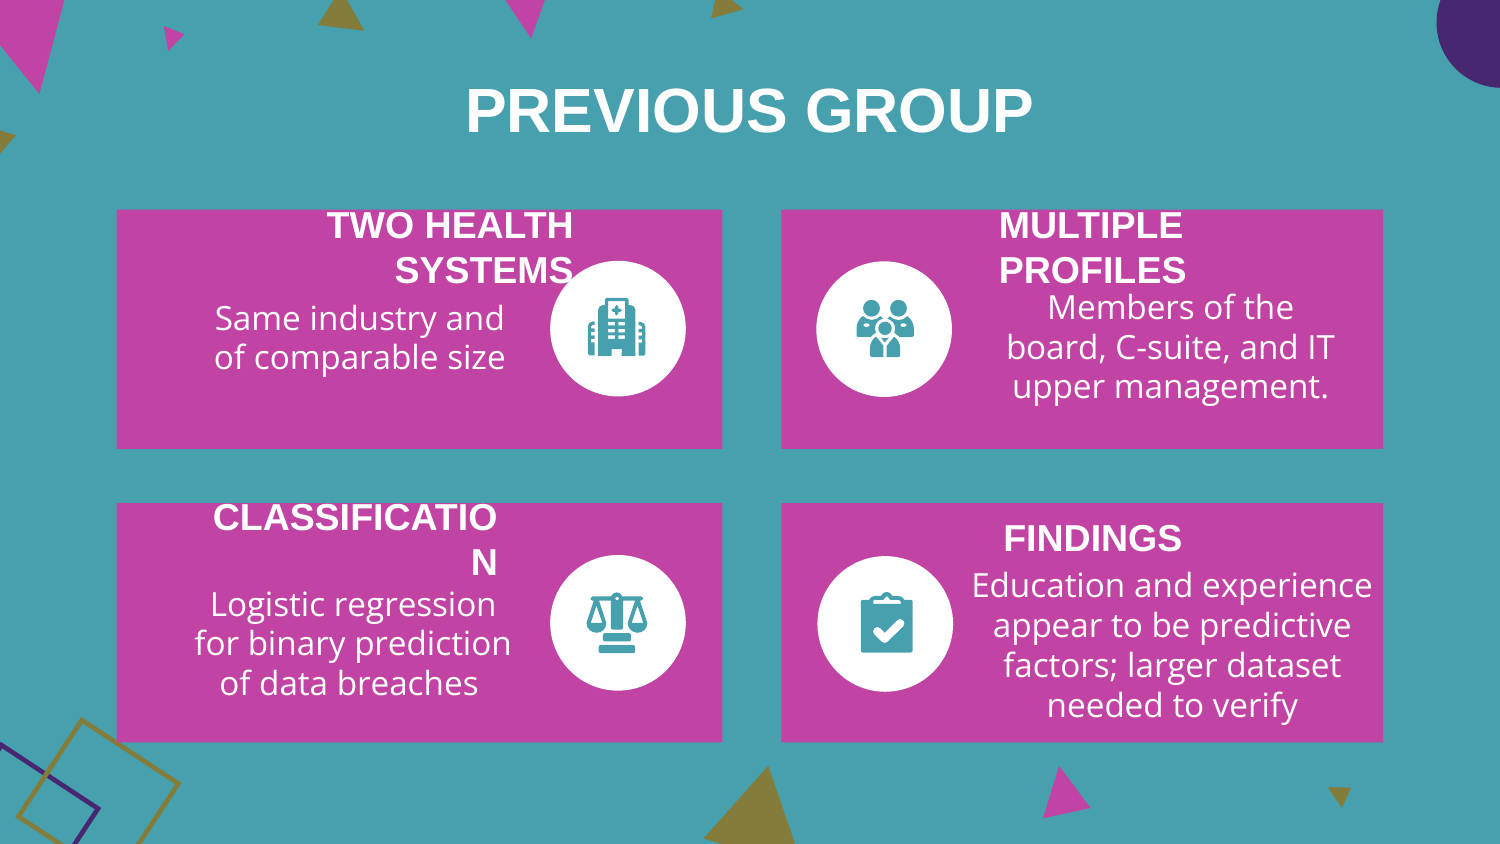

# PREVIOUS GROUP

TWO HEALTH SYSTEMS
MULTIPLE PROFILES

Members of the board, C-suite, and IT upper management.

Same industry and of comparable size

FINDINGS
CLASSIFICATION
Education and experience appear to be predictive factors; larger dataset needed to verify

Logistic regression for binary prediction of data breaches